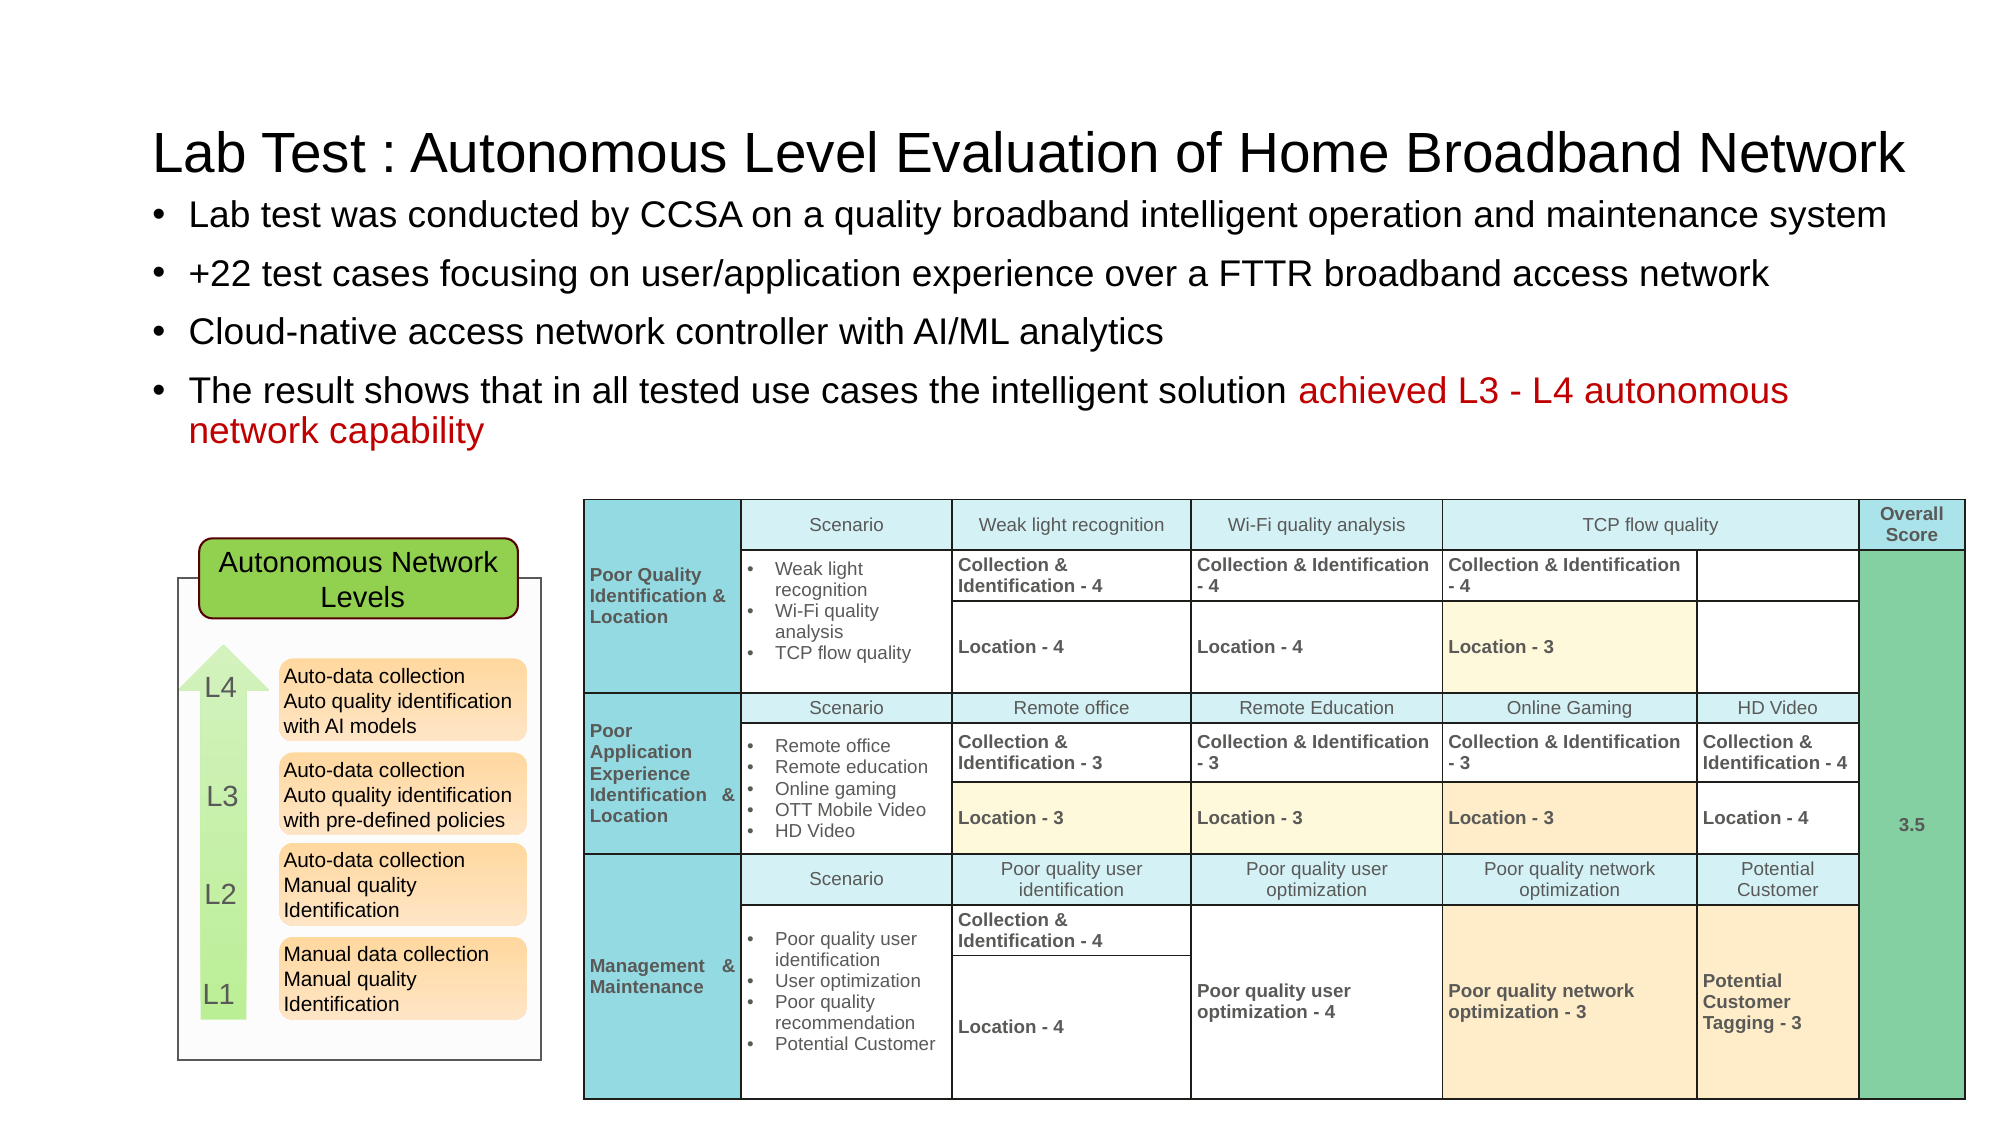

# Lab Test : Autonomous Level Evaluation of Home Broadband Network
Lab test was conducted by CCSA on a quality broadband intelligent operation and maintenance system
+22 test cases focusing on user/application experience over a FTTR broadband access network
Cloud-native access network controller with AI/ML analytics
The result shows that in all tested use cases the intelligent solution achieved L3 - L4 autonomous network capability
| Poor Quality Identification & Location | Scenario | Weak light recognition | Wi-Fi quality analysis | TCP flow quality |  | Overall Score |
| --- | --- | --- | --- | --- | --- | --- |
|  | Weak light recognition Wi-Fi quality analysis TCP flow quality | Collection & Identification - 4 | Collection & Identification - 4 | Collection & Identification - 4 |  | 3.5 |
|  |  | Location - 4 | Location - 4 | Location - 3 |  |  |
| Poor Application Experience Identification & Location | Scenario | Remote office | Remote Education | Online Gaming | HD Video |  |
|  | Remote office Remote education Online gaming OTT Mobile Video HD Video | Collection & Identification - 3 | Collection & Identification - 3 | Collection & Identification - 3 | Collection & Identification - 4 |  |
|  |  | Location - 3 | Location - 3 | Location - 3 | Location - 4 |  |
| Management & Maintenance | Scenario | Poor quality user identification | Poor quality user optimization | Poor quality network optimization | Potential Customer |  |
|  | Poor quality user identification User optimization Poor quality recommendation Potential Customer | Collection & Identification - 4 | Poor quality user optimization - 4 | Poor quality network optimization - 3 | Potential Customer Tagging - 3 |  |
|  |  | Location - 4 |  |  |  |  |
Autonomous Network
 Levels

Auto-data collection
Auto quality identification with AI models
L4
Auto-data collection
Auto quality identification with pre-defined policies
L3
Auto-data collection
Manual quality Identification
L2
Manual data collection
Manual quality Identification
L1